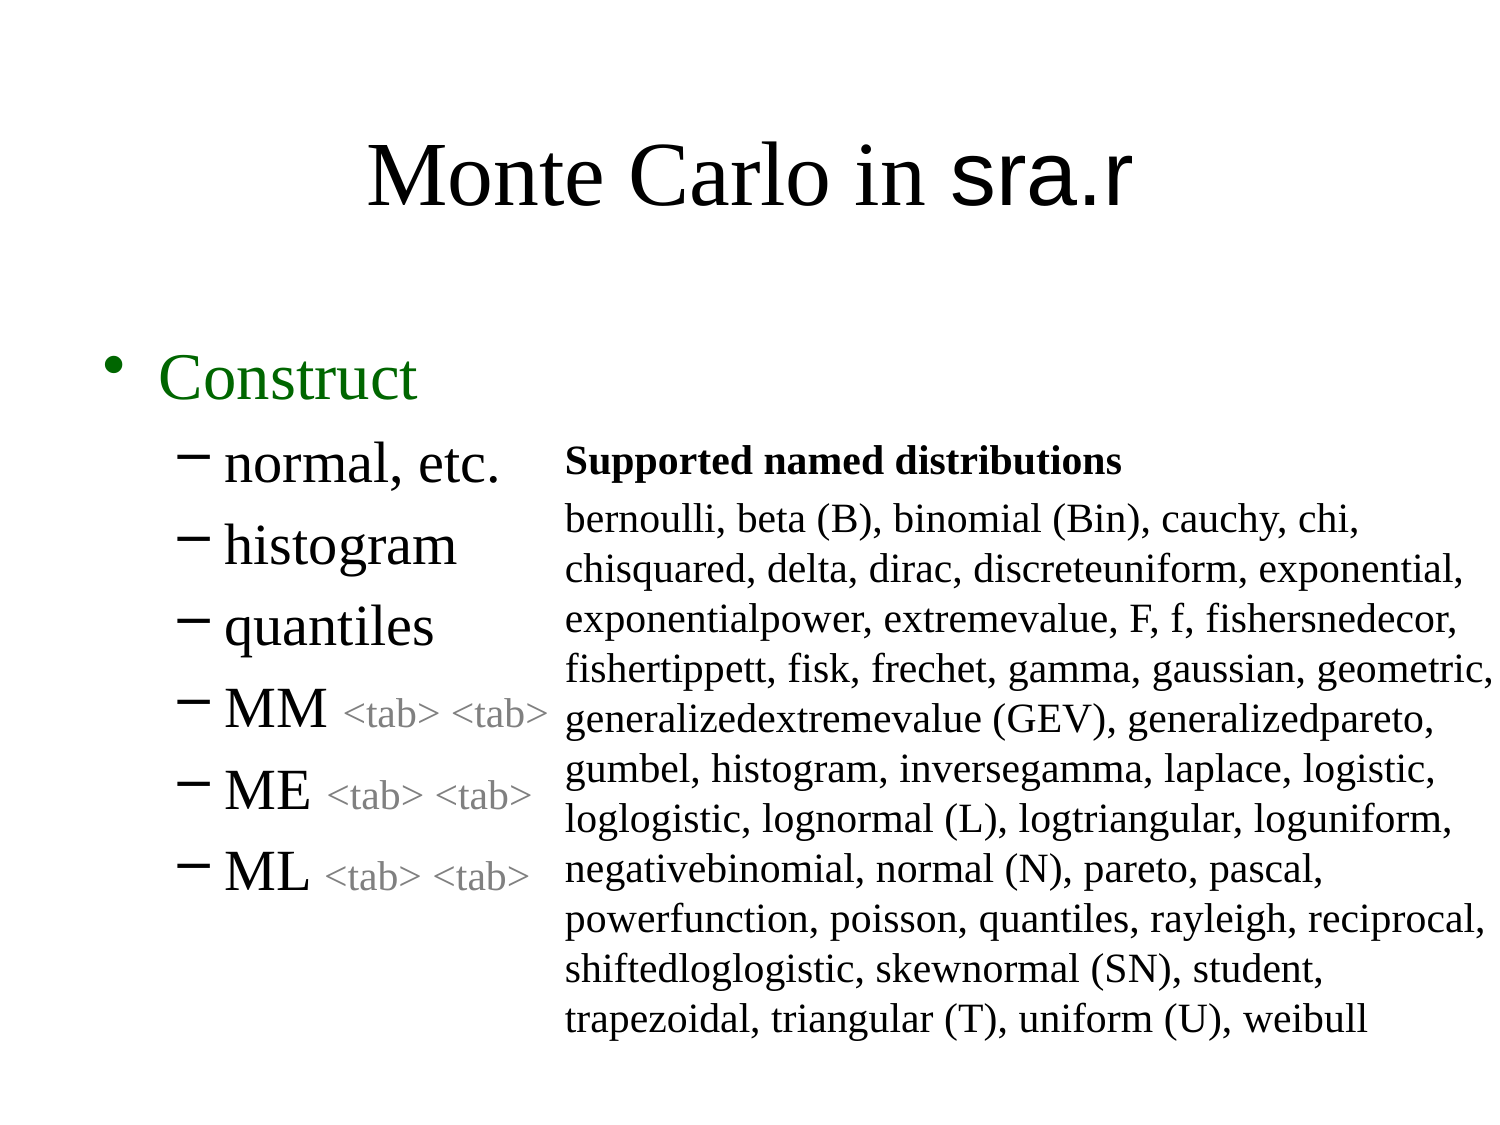

# Monte Carlo in sra.r
Construct
normal, etc.
histogram
quantiles
MM <tab> <tab>
ME <tab> <tab>
ML <tab> <tab>

Supported named distributions
bernoulli, beta (B), binomial (Bin), cauchy, chi, chisquared, delta, dirac, discreteuniform, exponential, exponentialpower, extremevalue, F, f, fishersnedecor, fishertippett, fisk, frechet, gamma, gaussian, geometric, generalizedextremevalue (GEV), generalizedpareto, gumbel, histogram, inversegamma, laplace, logistic, loglogistic, lognormal (L), logtriangular, loguniform, negativebinomial, normal (N), pareto, pascal, powerfunction, poisson, quantiles, rayleigh, reciprocal, shiftedloglogistic, skewnormal (SN), student, trapezoidal, triangular (T), uniform (U), weibull